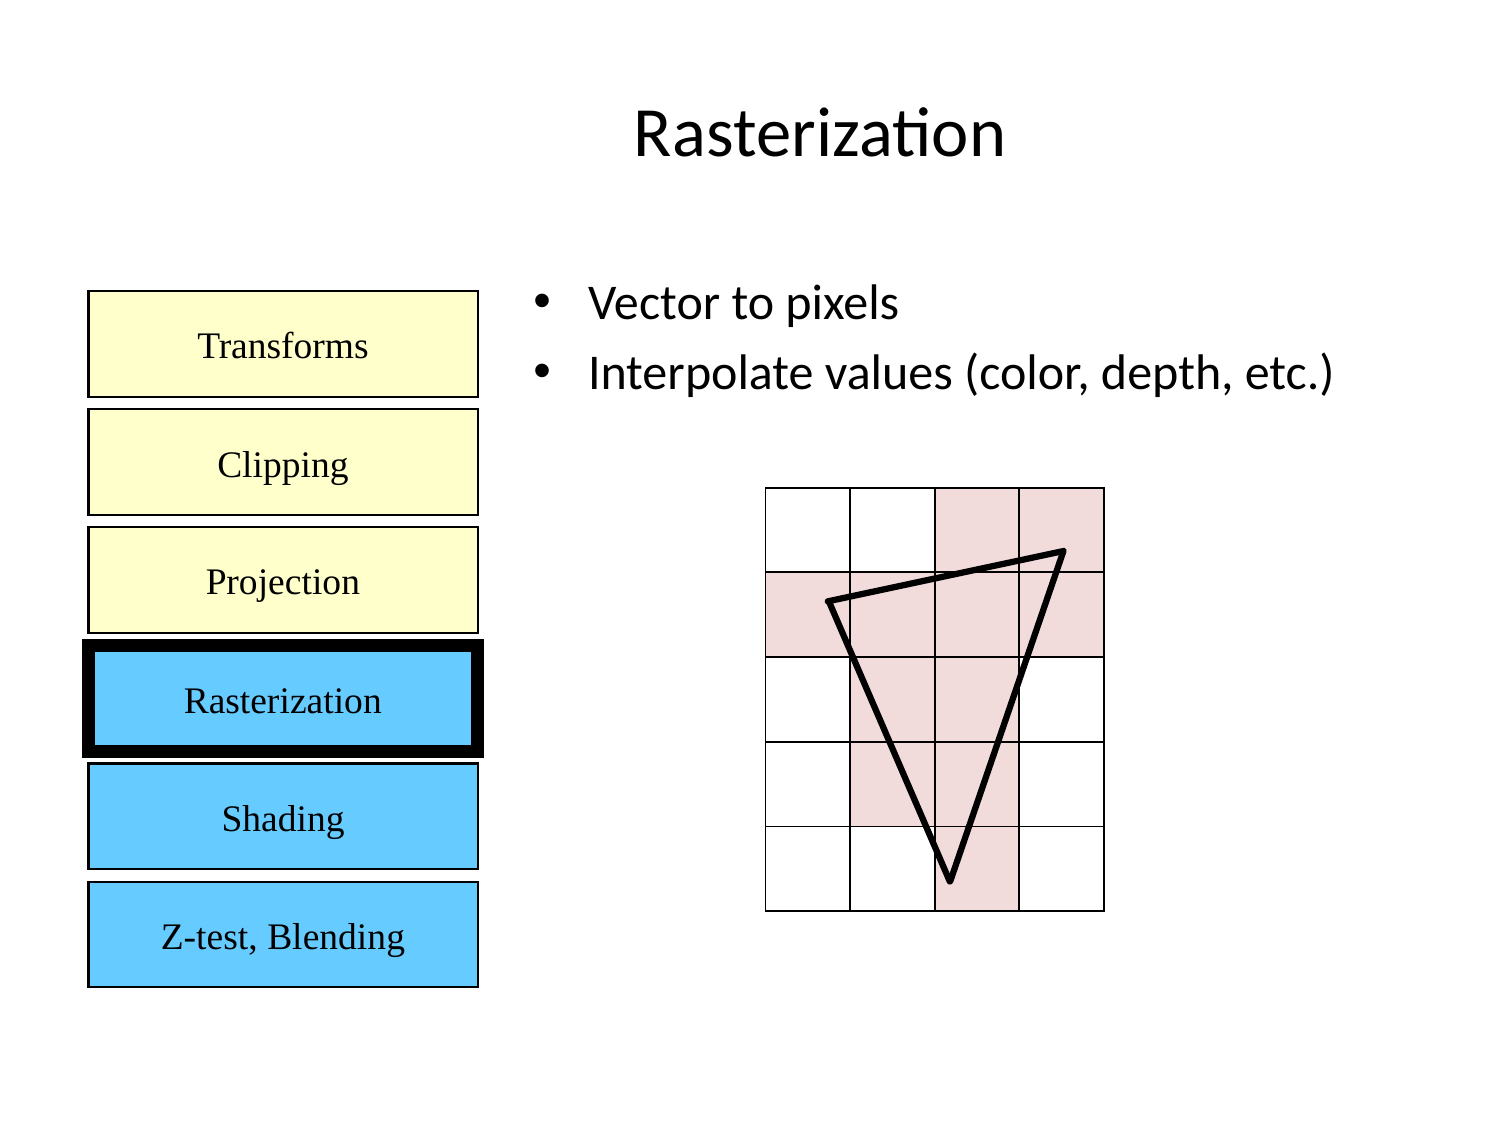

Rasterization
Vector to pixels
Interpolate values (color, depth, etc.)

Transforms
Clipping

Projection
Rasterization
Shading
Z-test, Blending